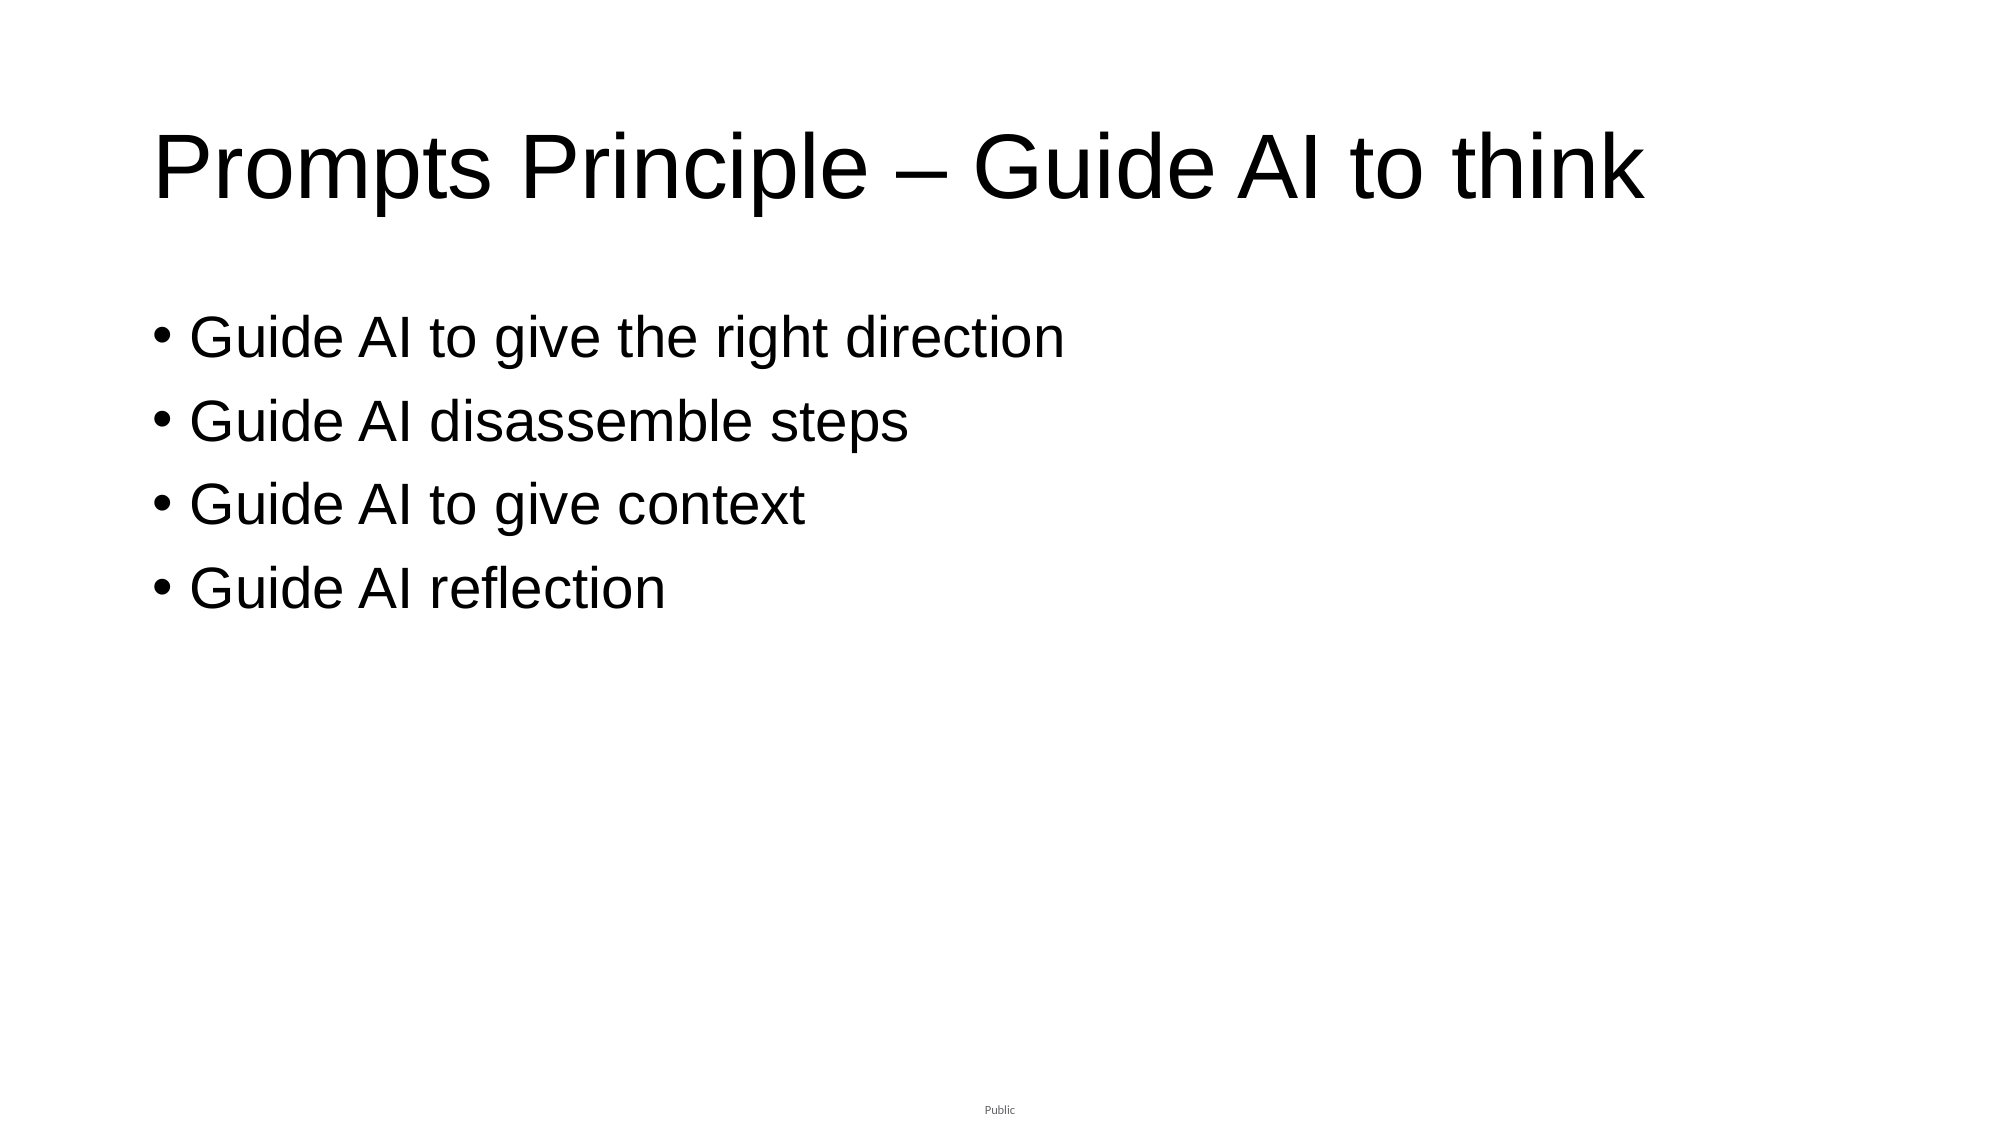

# Prompts Principle – Guide AI to think
Guide AI to give the right direction
Guide AI disassemble steps
Guide AI to give context
Guide AI reflection